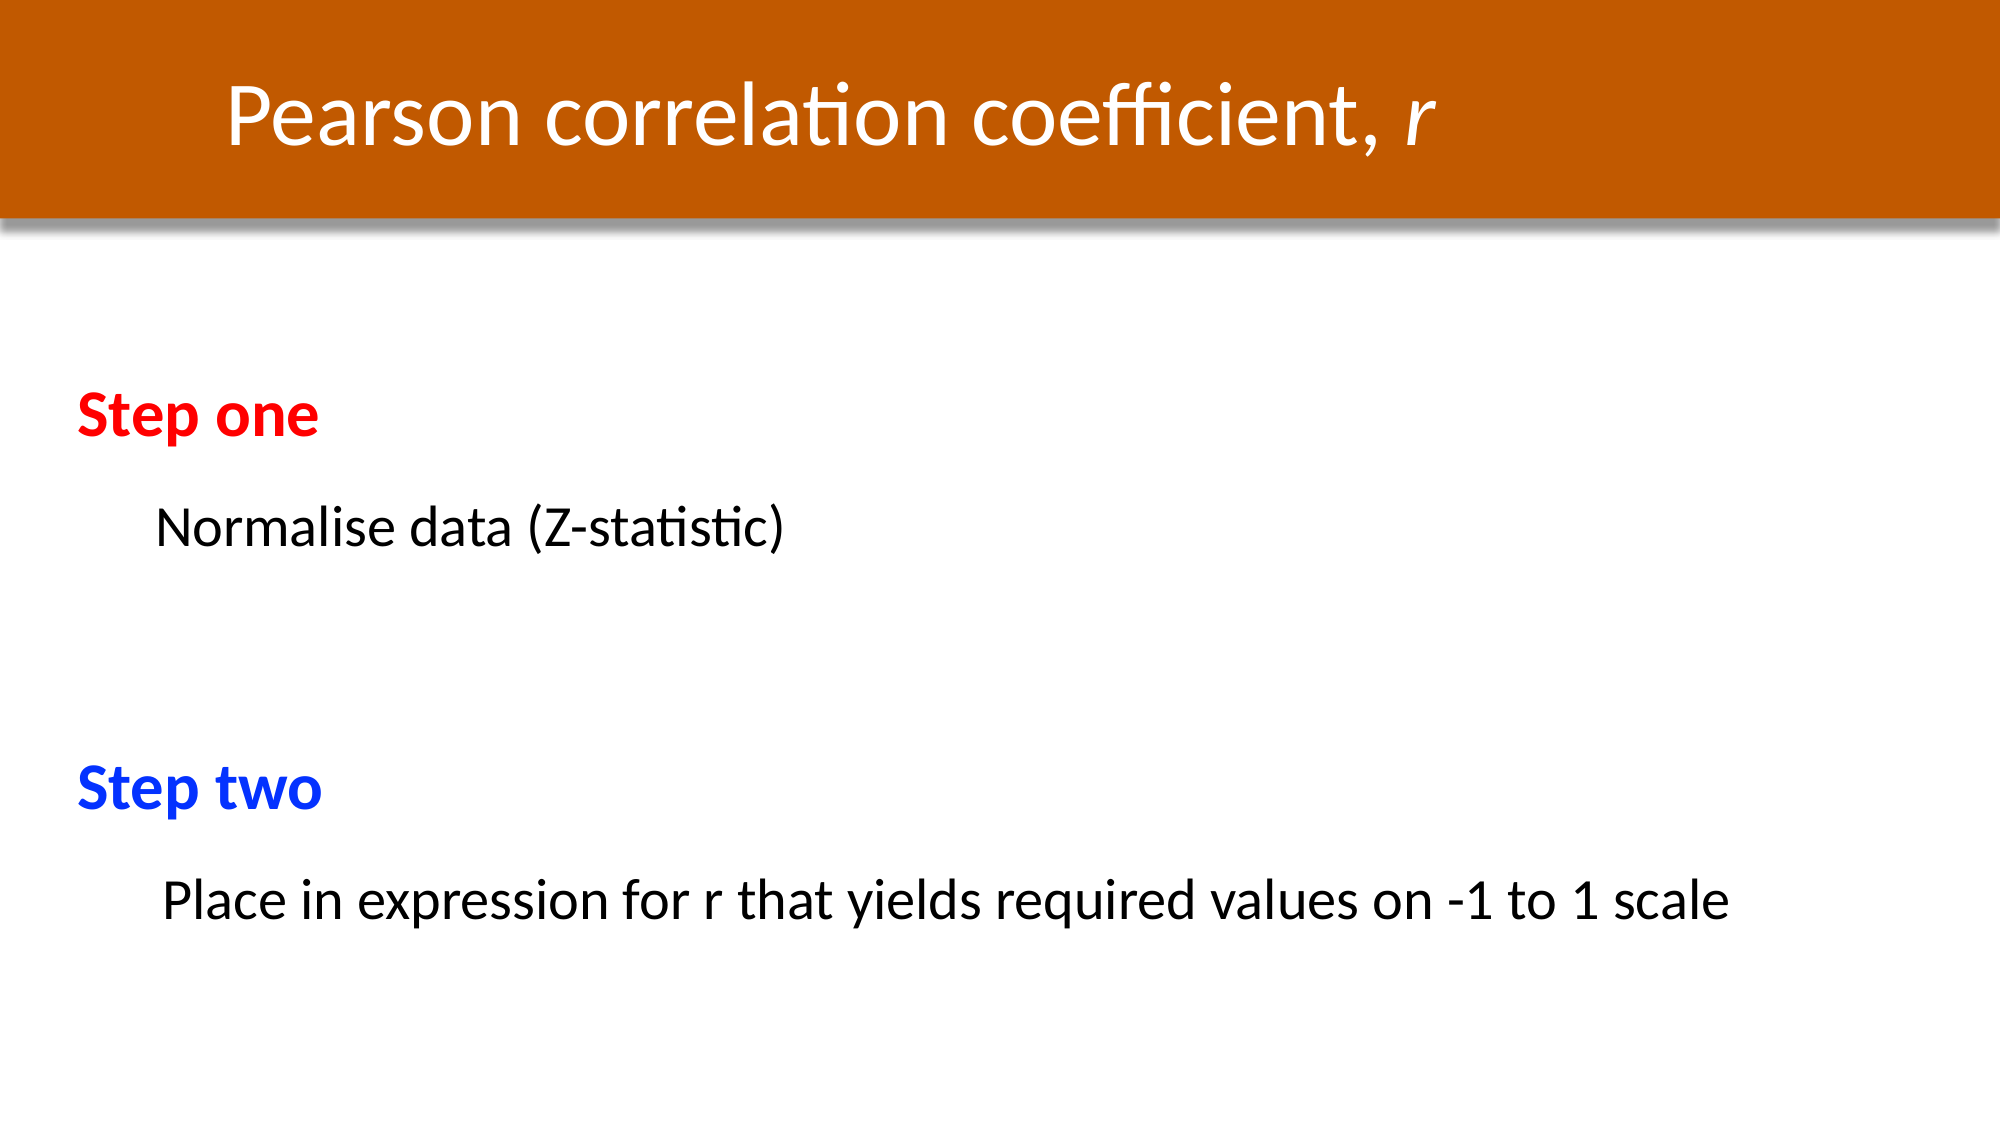

Pearson correlation coefficient, r
Step one
Normalise data (Z-statistic)
Step two
Place in expression for r that yields required values on -1 to 1 scale